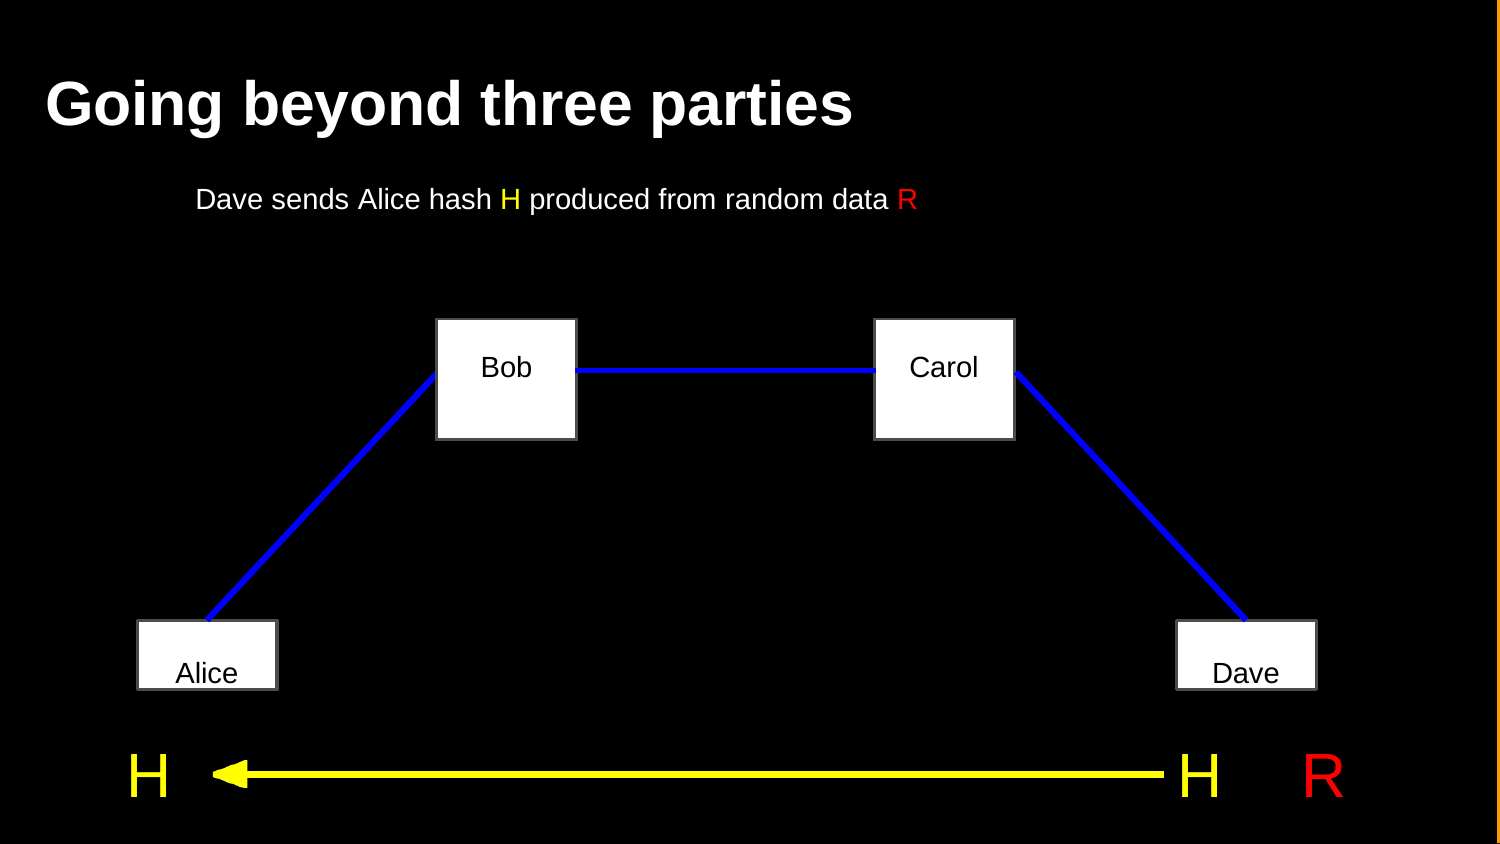

# Going beyond three parties
Dave sends Alice hash H produced from random data R
| Bob |  | Carol |
| --- | --- | --- |
|  |  |  |

Alice

Dave
H
H
R